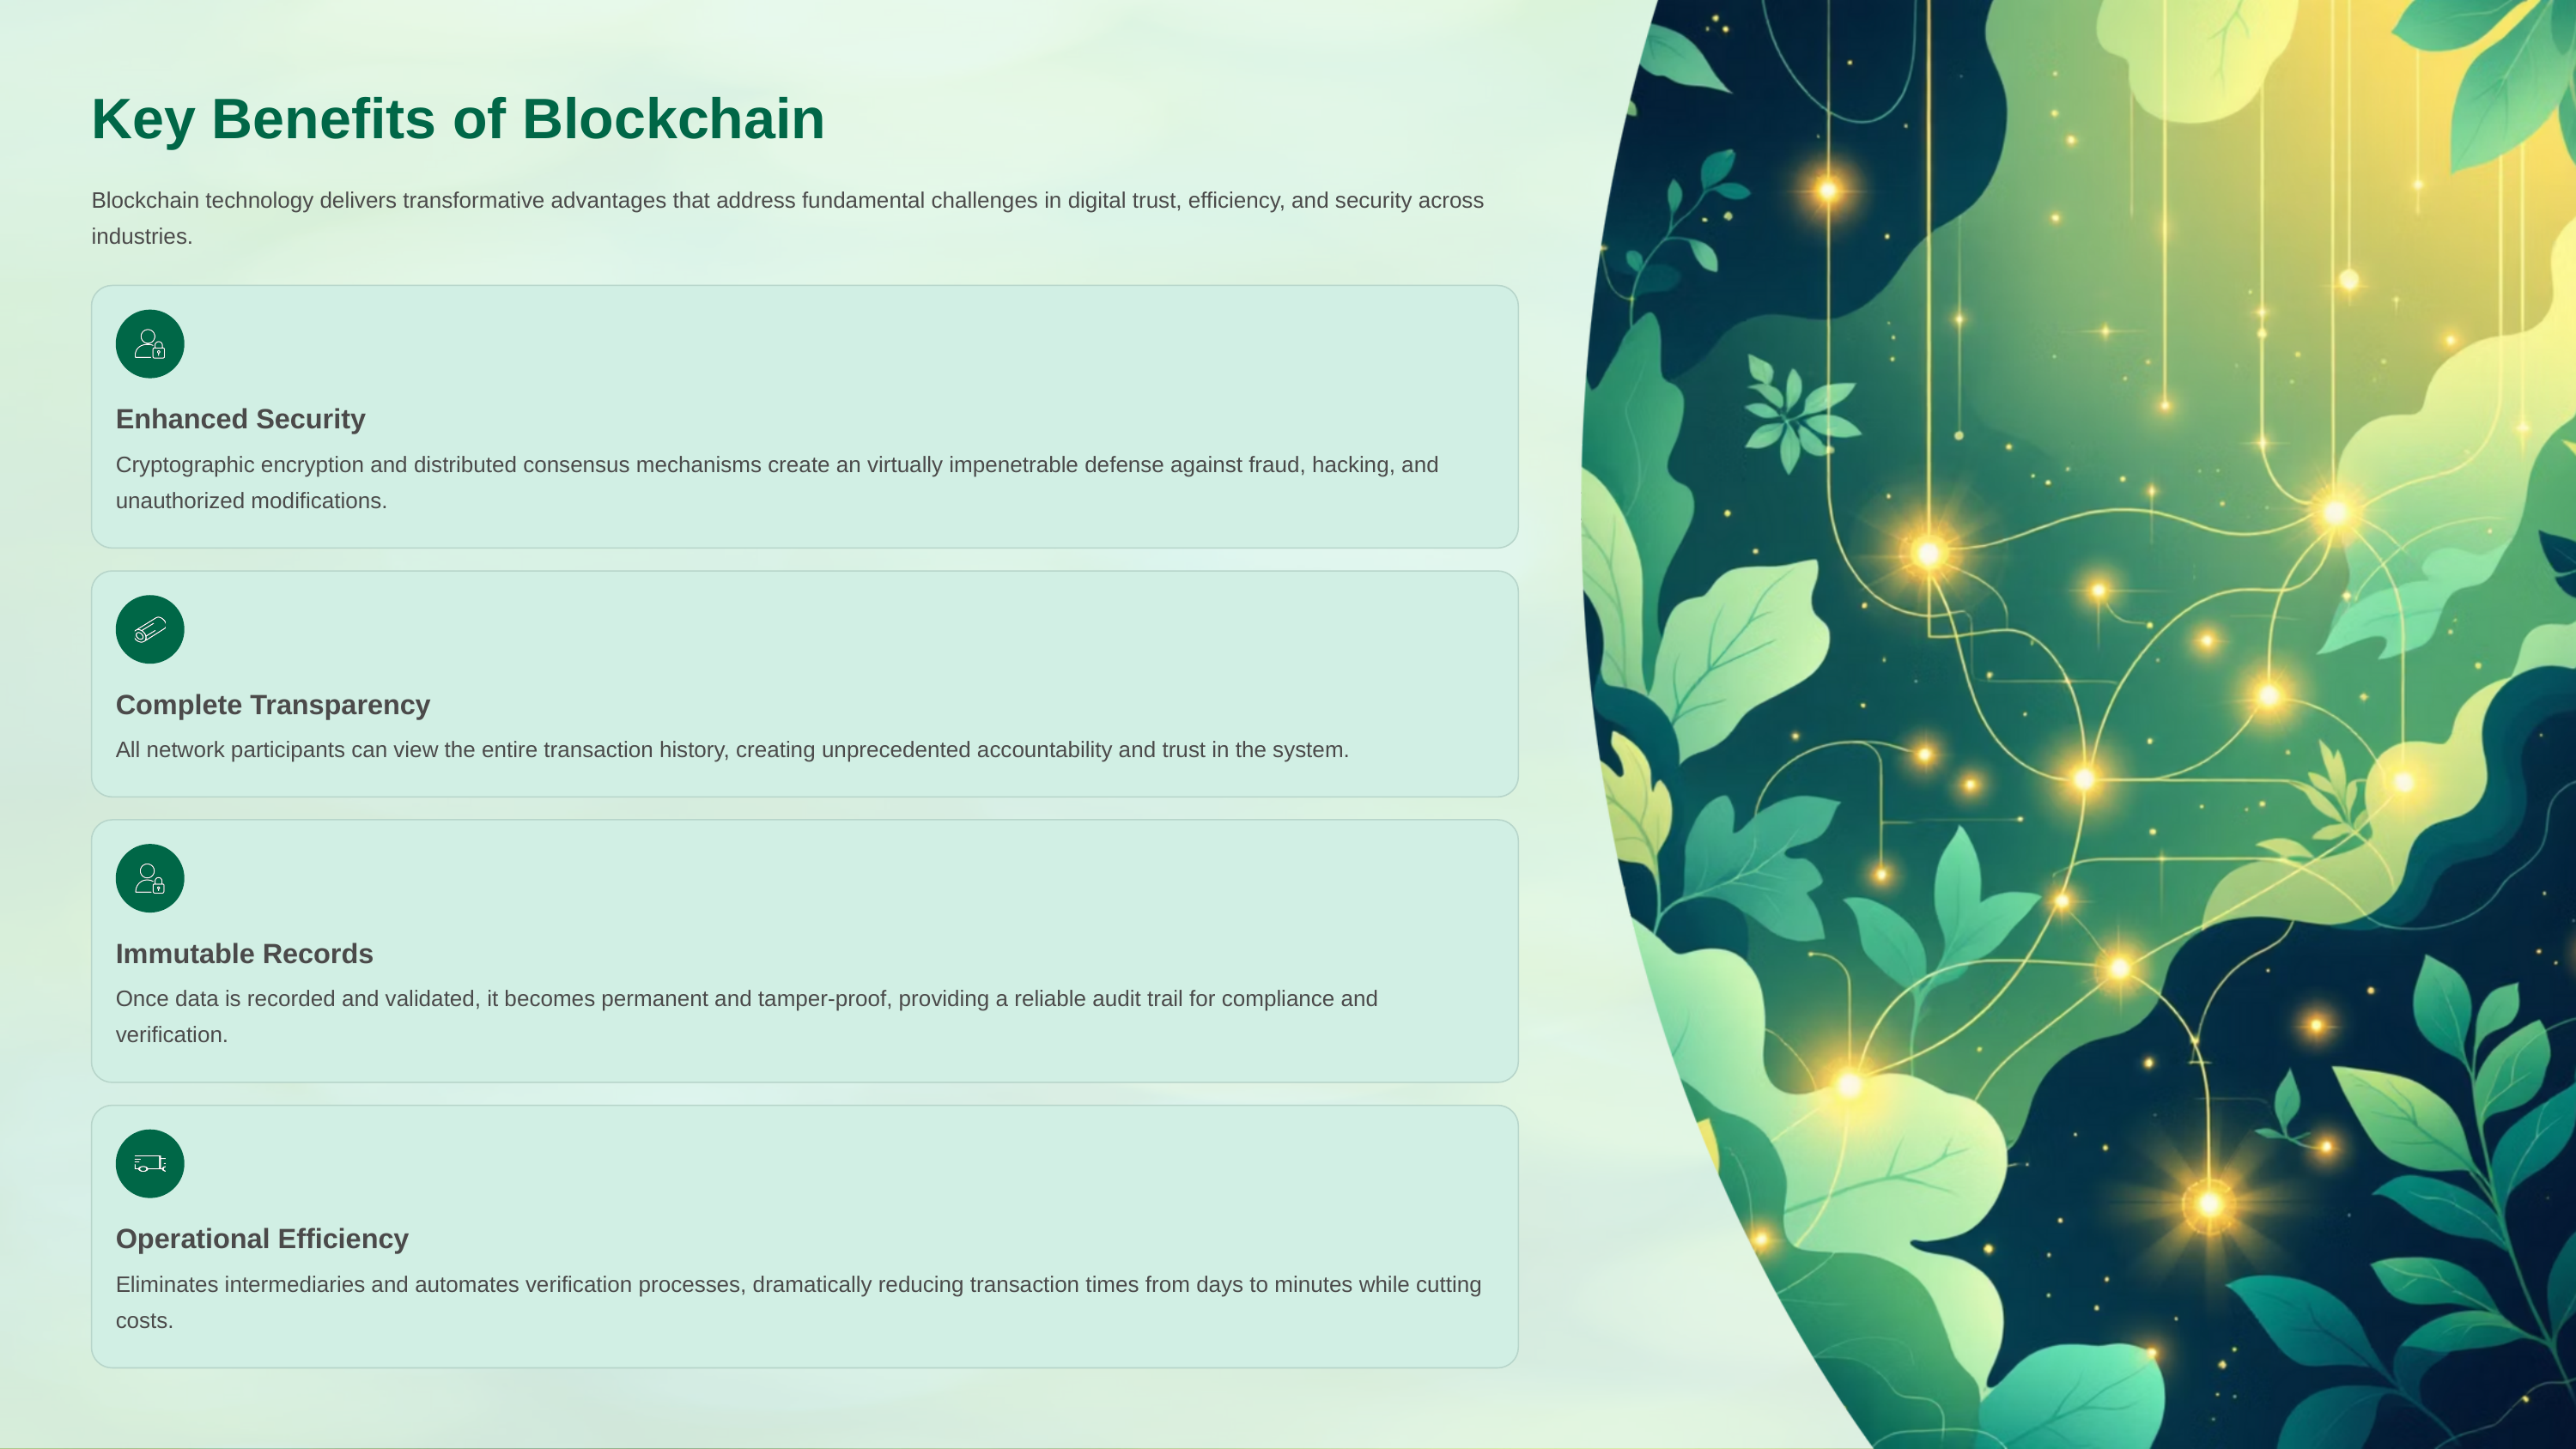

Key Benefits of Blockchain
Blockchain technology delivers transformative advantages that address fundamental challenges in digital trust, efficiency, and security across industries.

Enhanced Security
Cryptographic encryption and distributed consensus mechanisms create an virtually impenetrable defense against fraud, hacking, and unauthorized modifications.

Complete Transparency
All network participants can view the entire transaction history, creating unprecedented accountability and trust in the system.

Immutable Records
Once data is recorded and validated, it becomes permanent and tamper-proof, providing a reliable audit trail for compliance and verification.

Operational Efficiency
Eliminates intermediaries and automates verification processes, dramatically reducing transaction times from days to minutes while cutting costs.